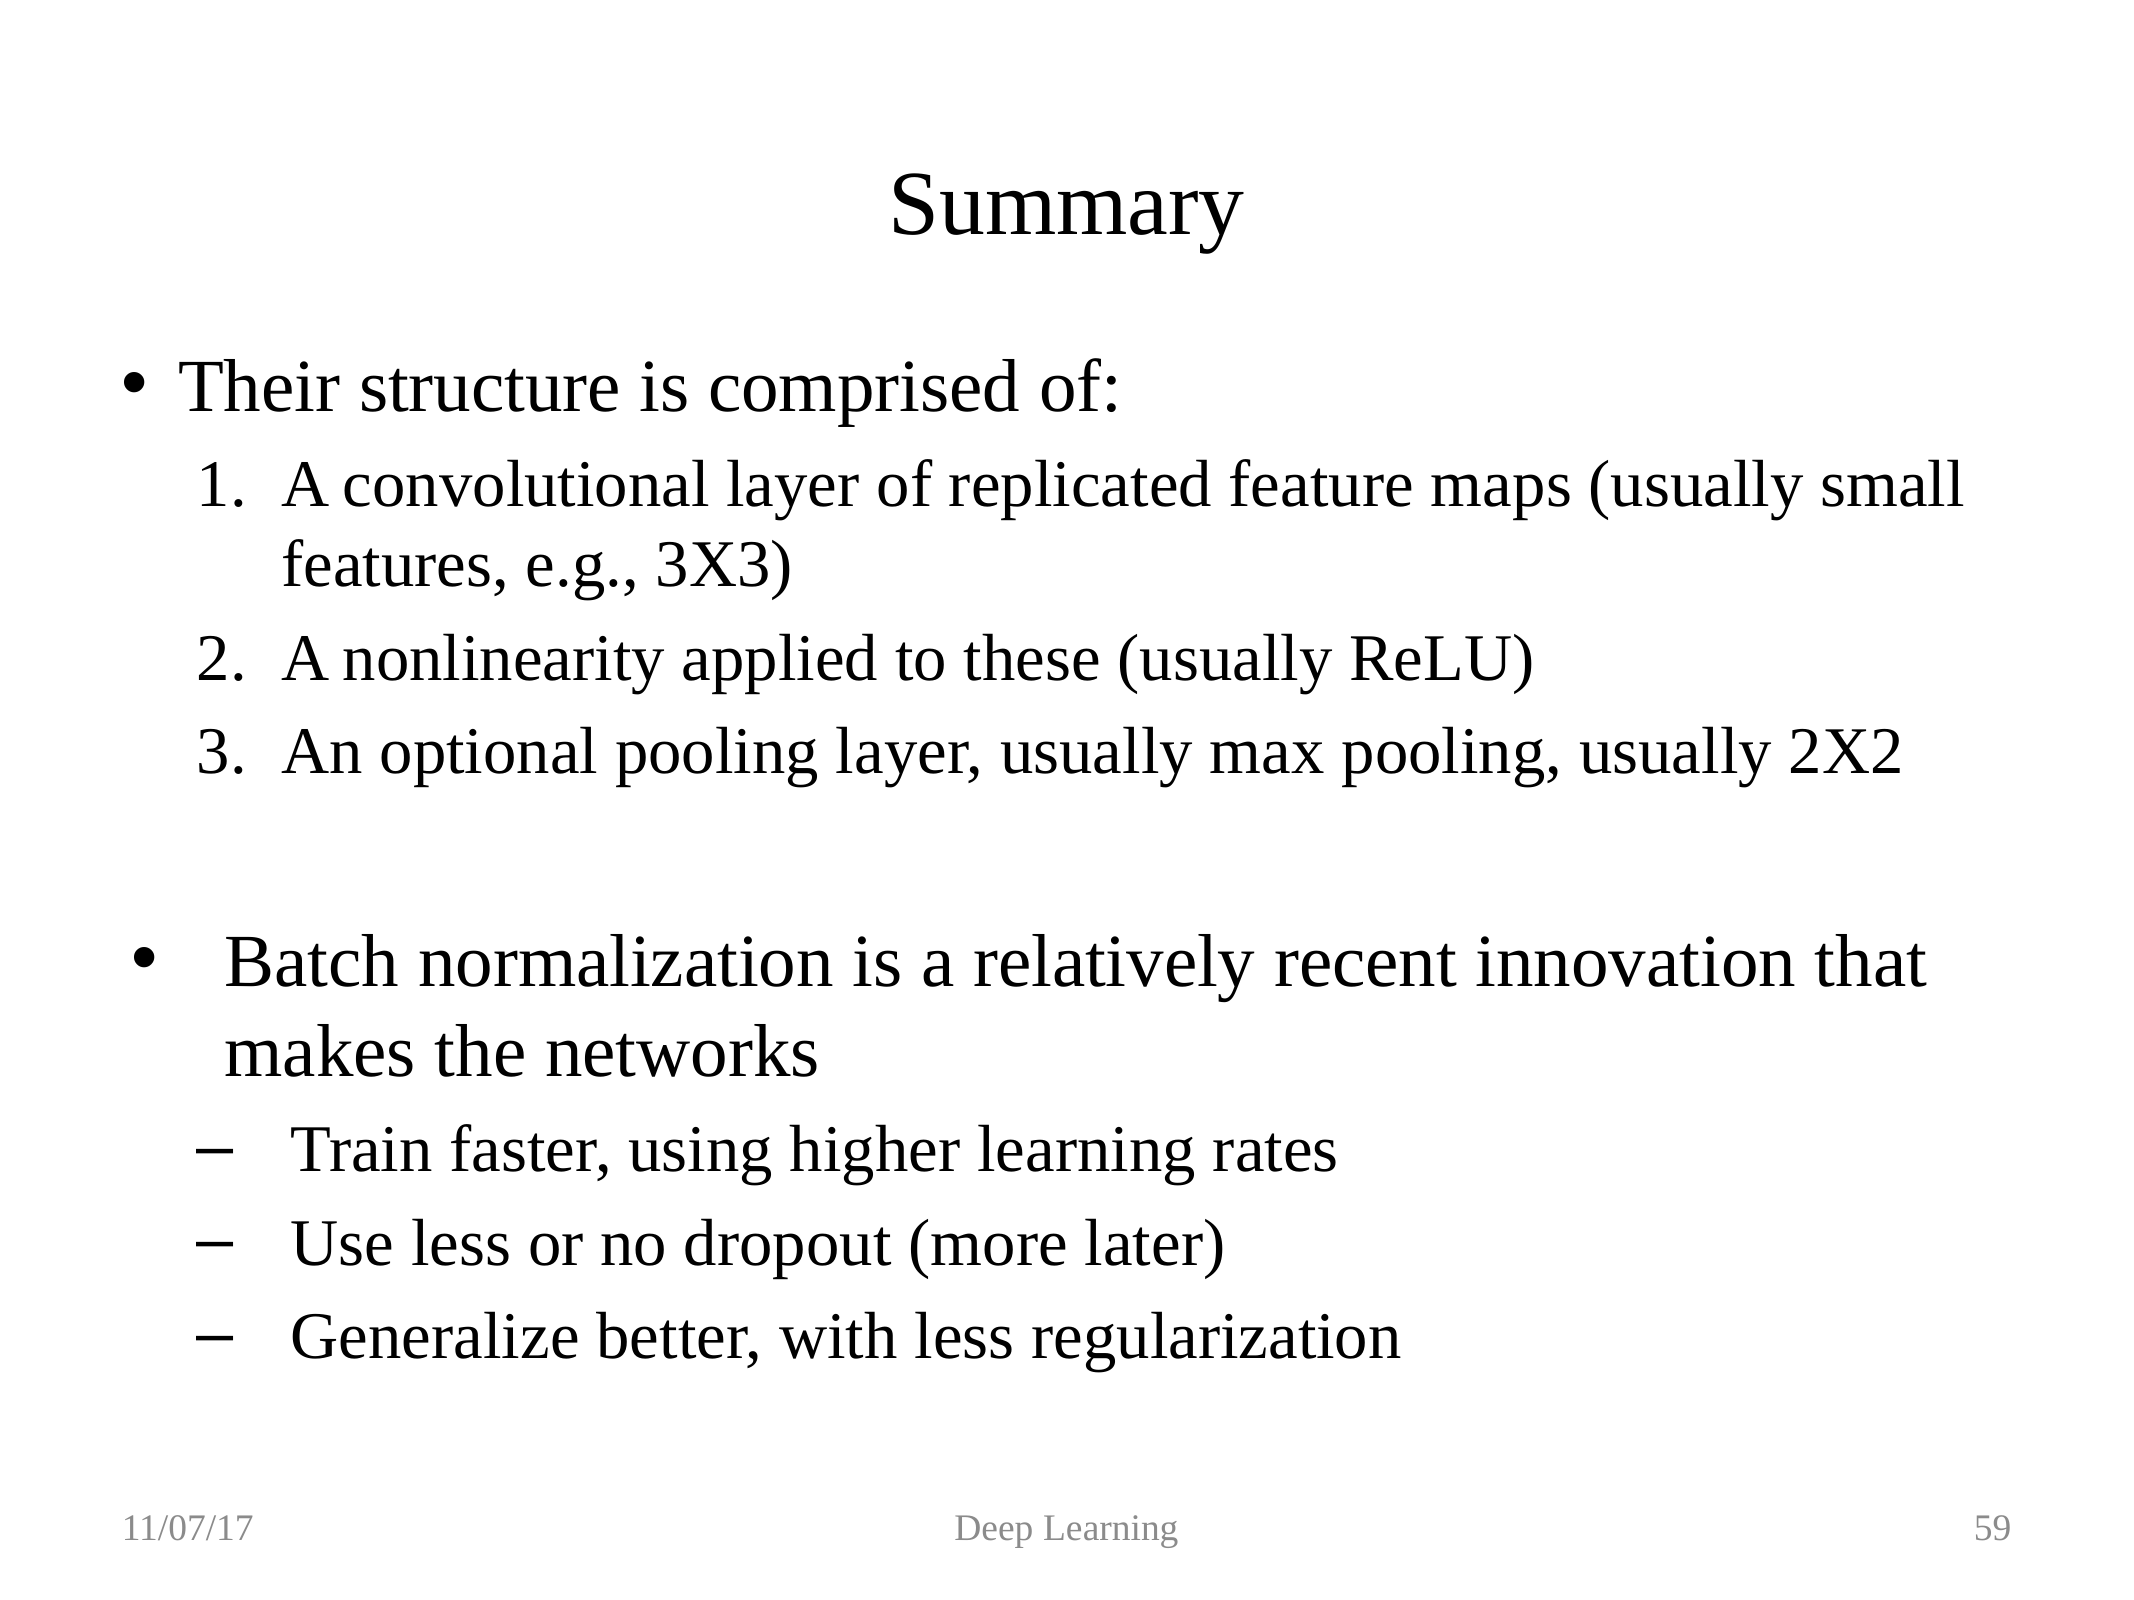

# Summary
Their structure is comprised of:
A convolutional layer of replicated feature maps (usually small features, e.g., 3X3)
A nonlinearity applied to these (usually ReLU)
An optional pooling layer, usually max pooling, usually 2X2

Batch normalization is a relatively recent innovation that makes the networks
Train faster, using higher learning rates
Use less or no dropout (more later)
Generalize better, with less regularization

11/07/17
Deep Learning
59